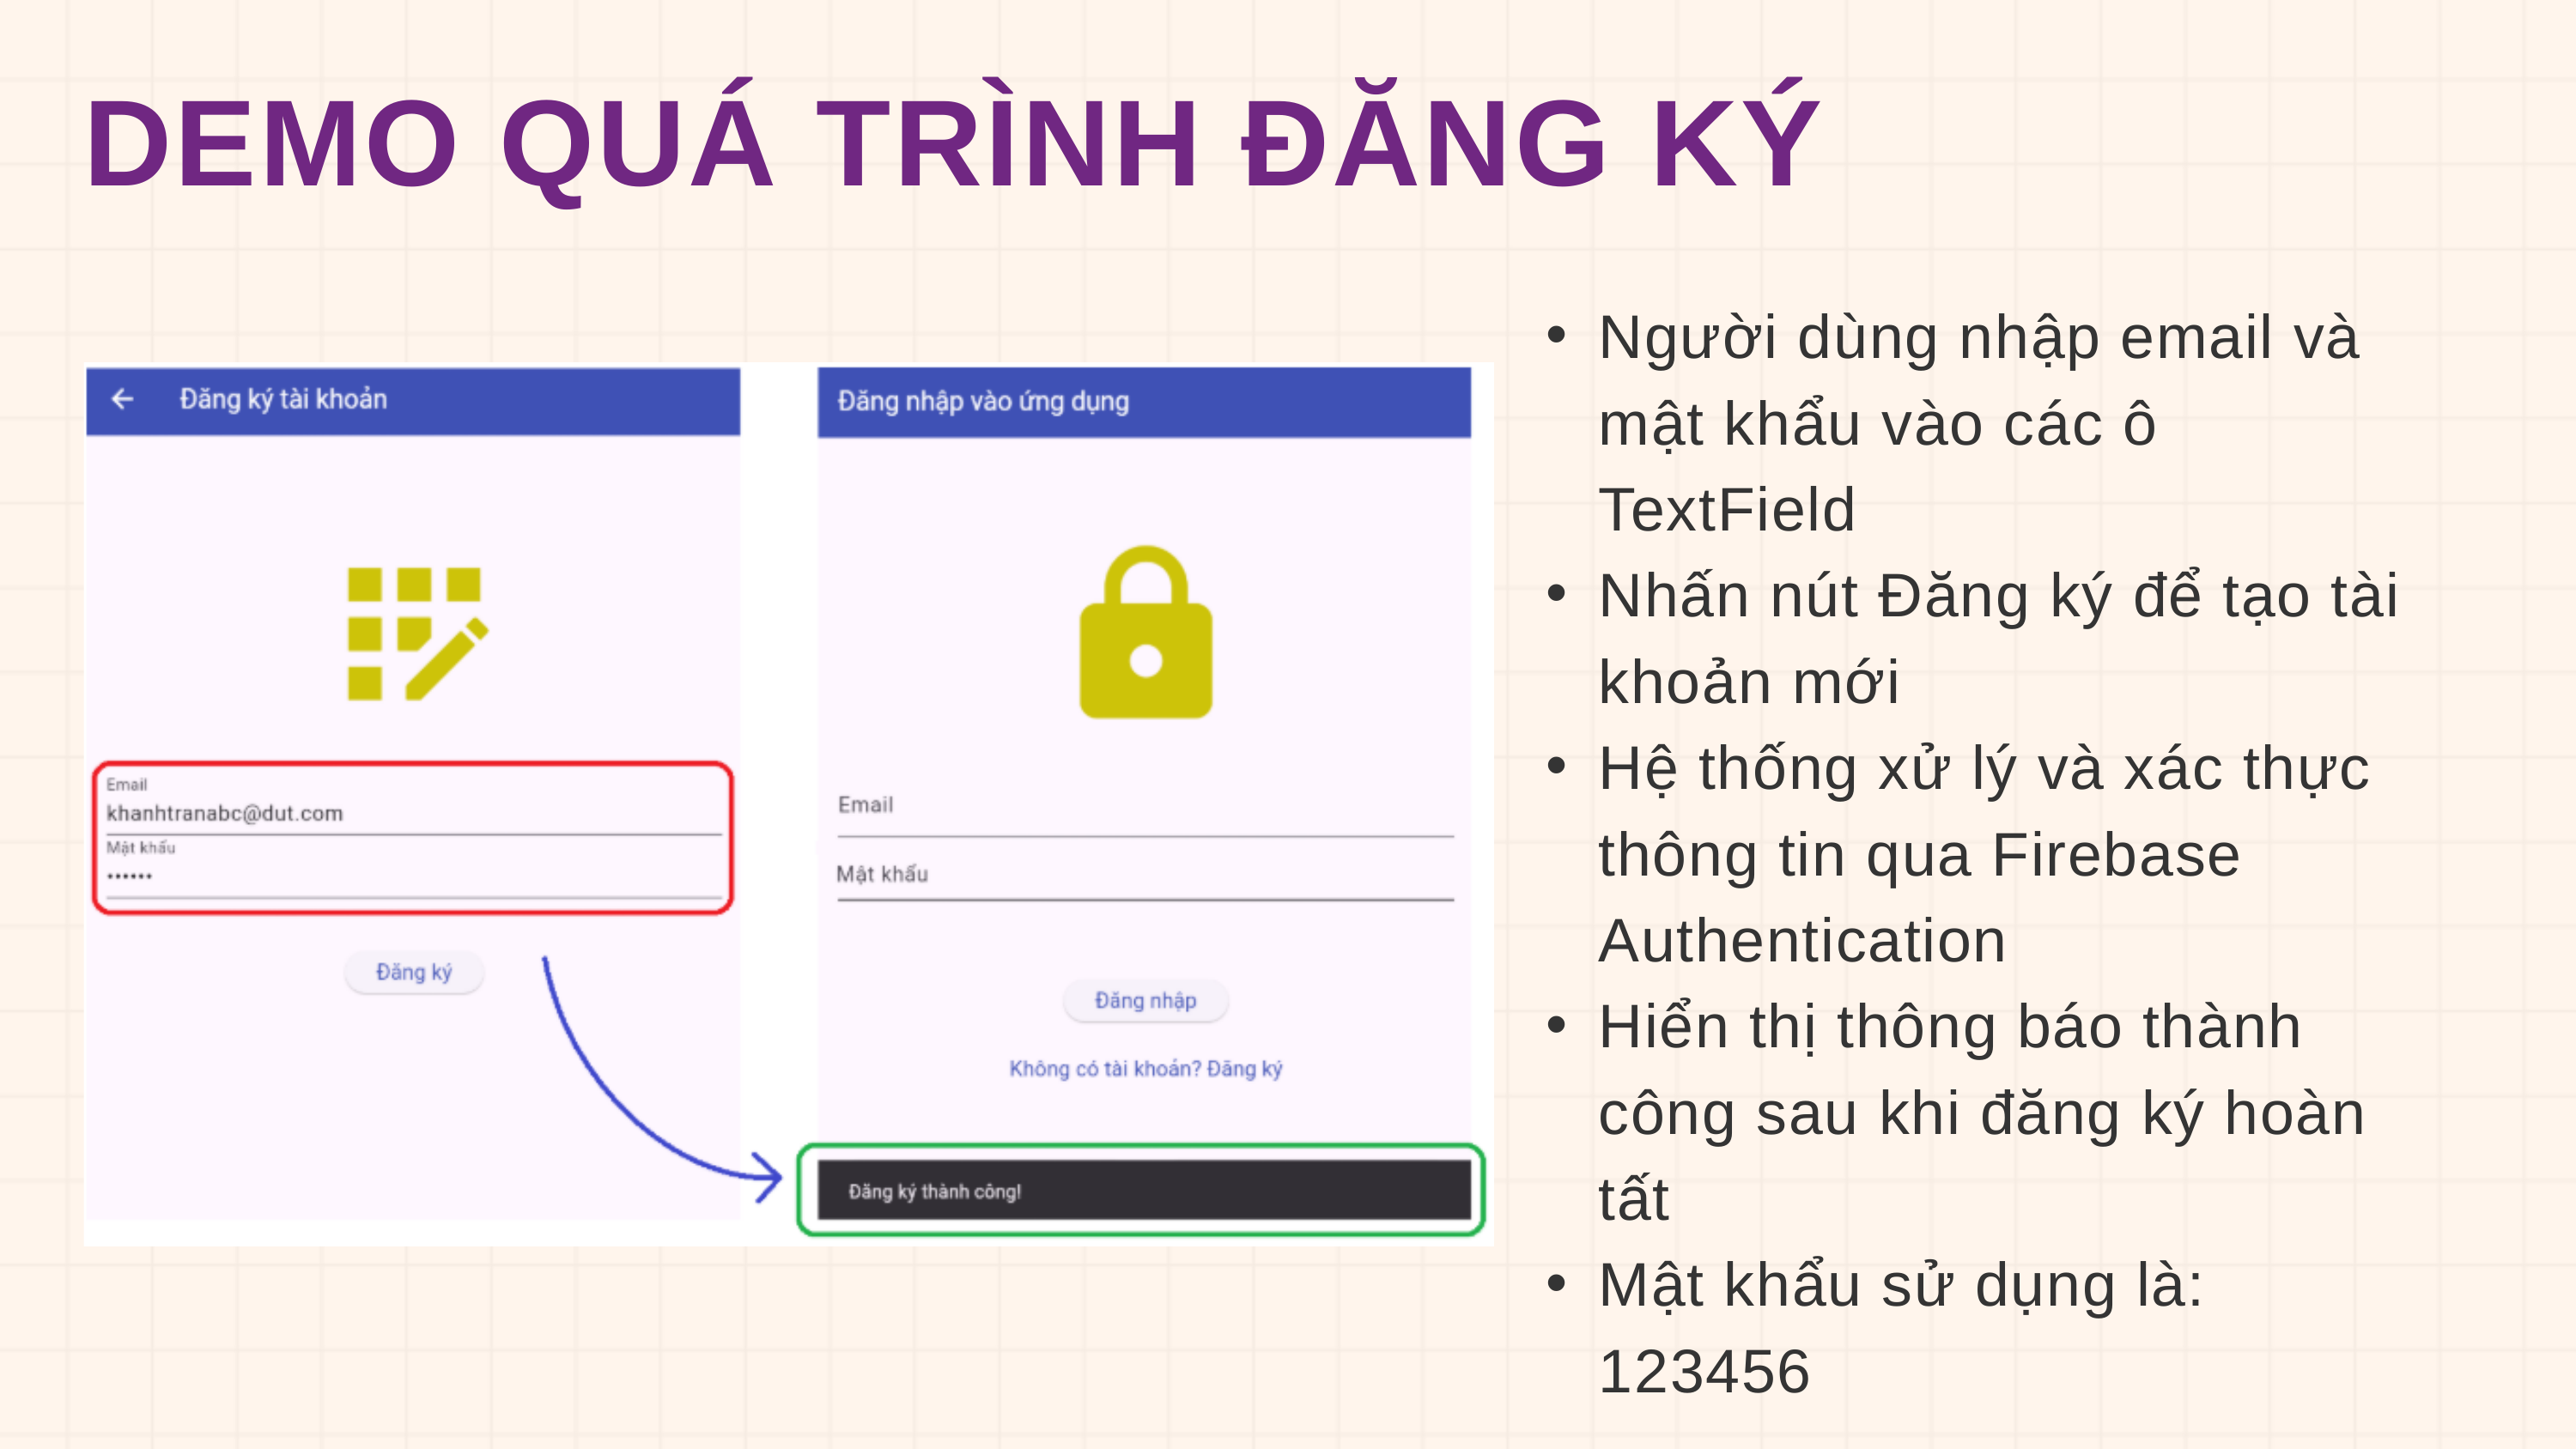

DEMO QUÁ TRÌNH ĐĂNG KÝ
Người dùng nhập email và mật khẩu vào các ô TextField
Nhấn nút Đăng ký để tạo tài khoản mới
Hệ thống xử lý và xác thực thông tin qua Firebase Authentication
Hiển thị thông báo thành công sau khi đăng ký hoàn tất
Mật khẩu sử dụng là: 123456